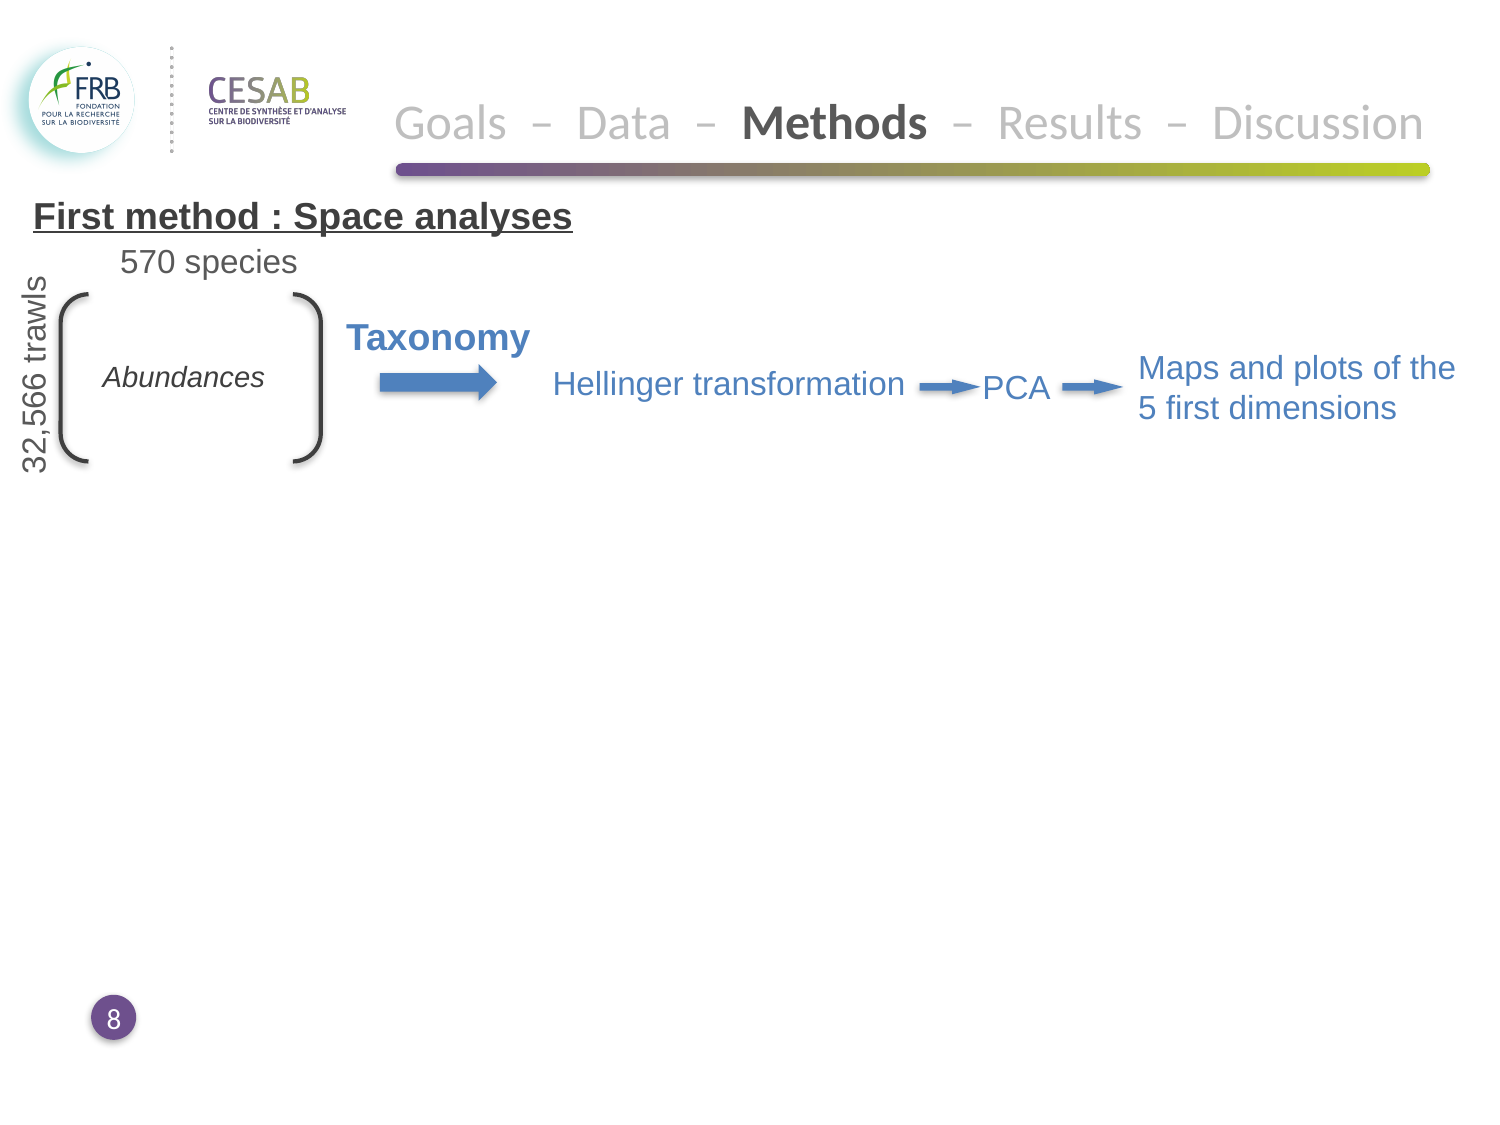

Goals  –  Data  –  Methods  –  Results  –  Discussion
First method : Space analyses
570 species

Taxonomy
Maps and plots of the 5 first dimensions
32,566 trawls
Abundances
Hellinger transformation
PCA

8